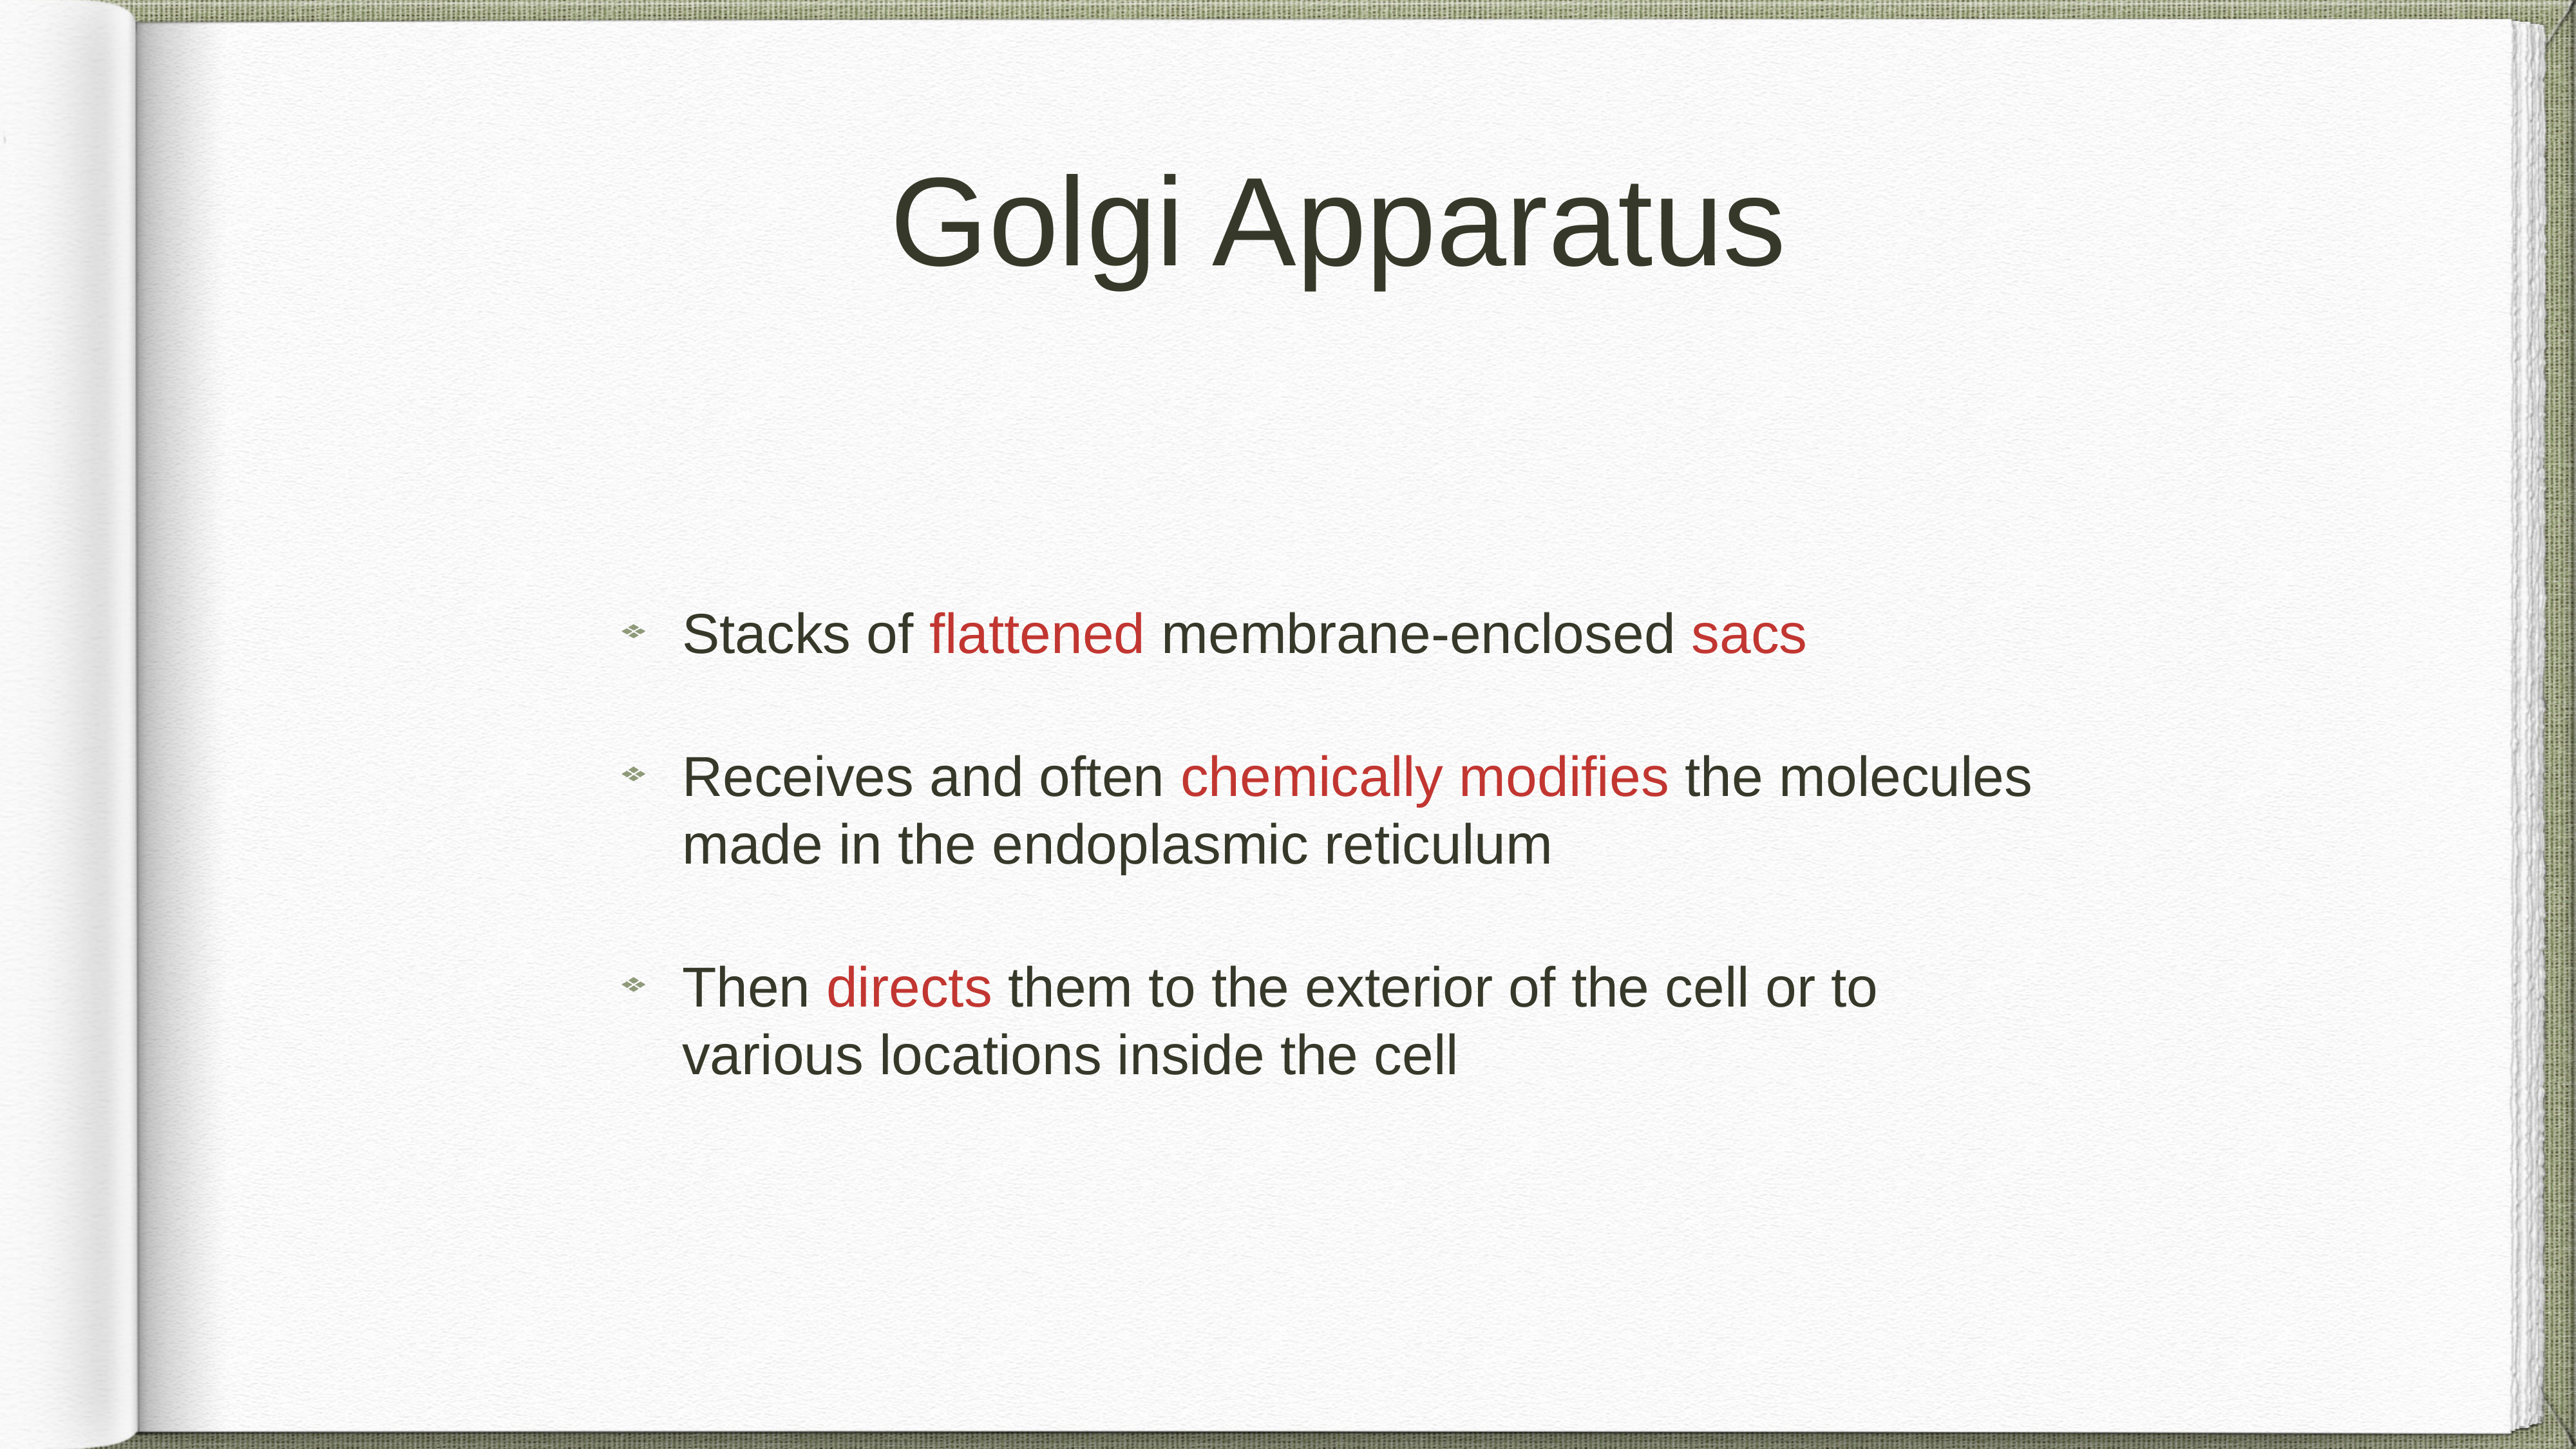

# Golgi Apparatus
Stacks of flattened membrane-enclosed sacs
Receives and often chemically modifies the molecules made in the endoplasmic reticulum
Then directs them to the exterior of the cell or to various locations inside the cell